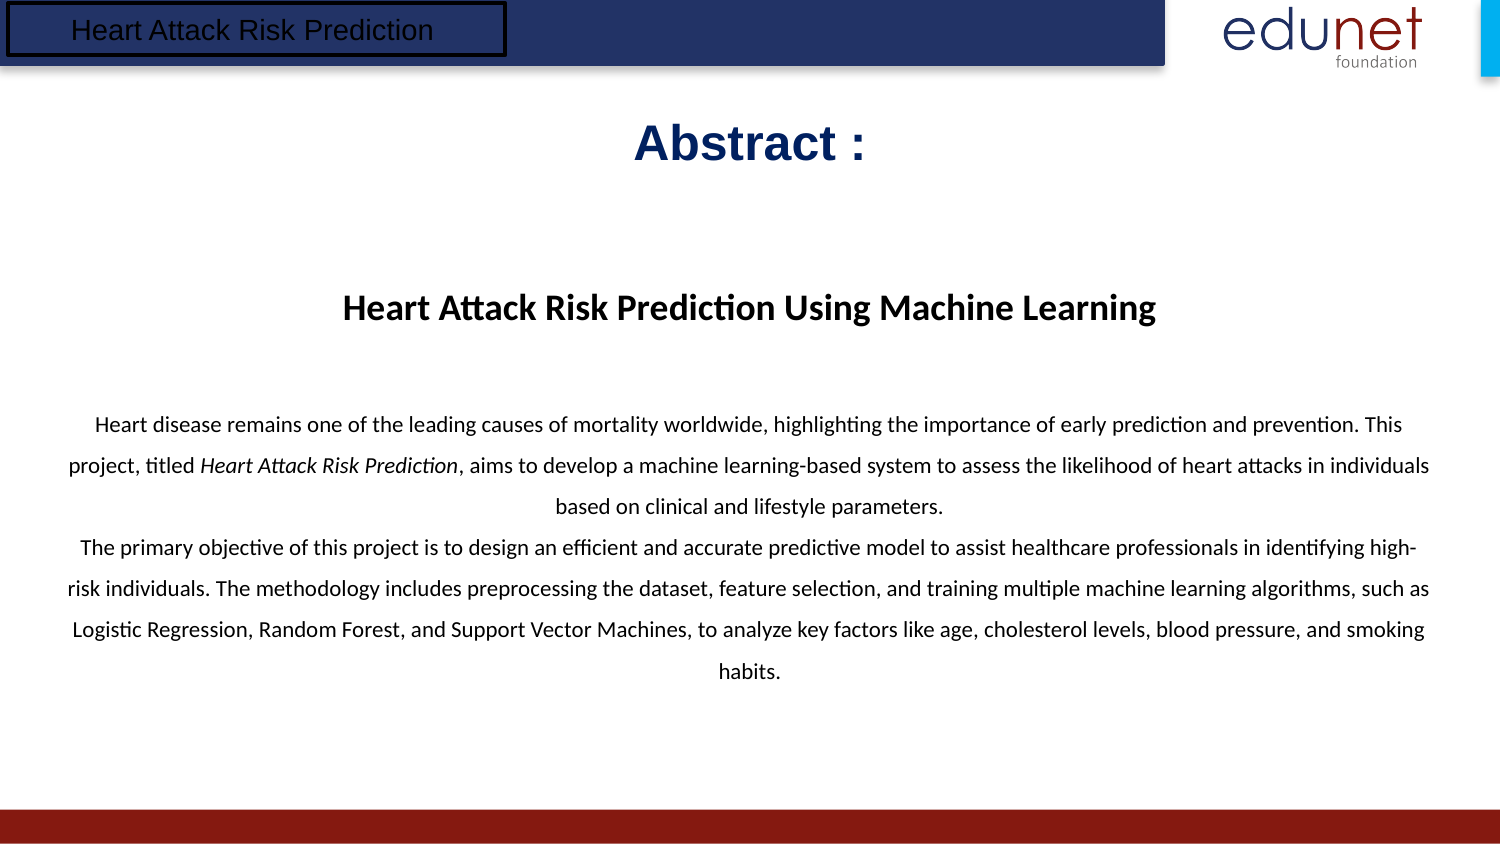

Heart Attack Risk Prediction
# Abstract : Heart Attack Risk Prediction Using Machine Learning Heart disease remains one of the leading causes of mortality worldwide, highlighting the importance of early prediction and prevention. This project, titled Heart Attack Risk Prediction, aims to develop a machine learning-based system to assess the likelihood of heart attacks in individuals based on clinical and lifestyle parameters. The primary objective of this project is to design an efficient and accurate predictive model to assist healthcare professionals in identifying high-risk individuals. The methodology includes preprocessing the dataset, feature selection, and training multiple machine learning algorithms, such as Logistic Regression, Random Forest, and Support Vector Machines, to analyze key factors like age, cholesterol levels, blood pressure, and smoking habits.